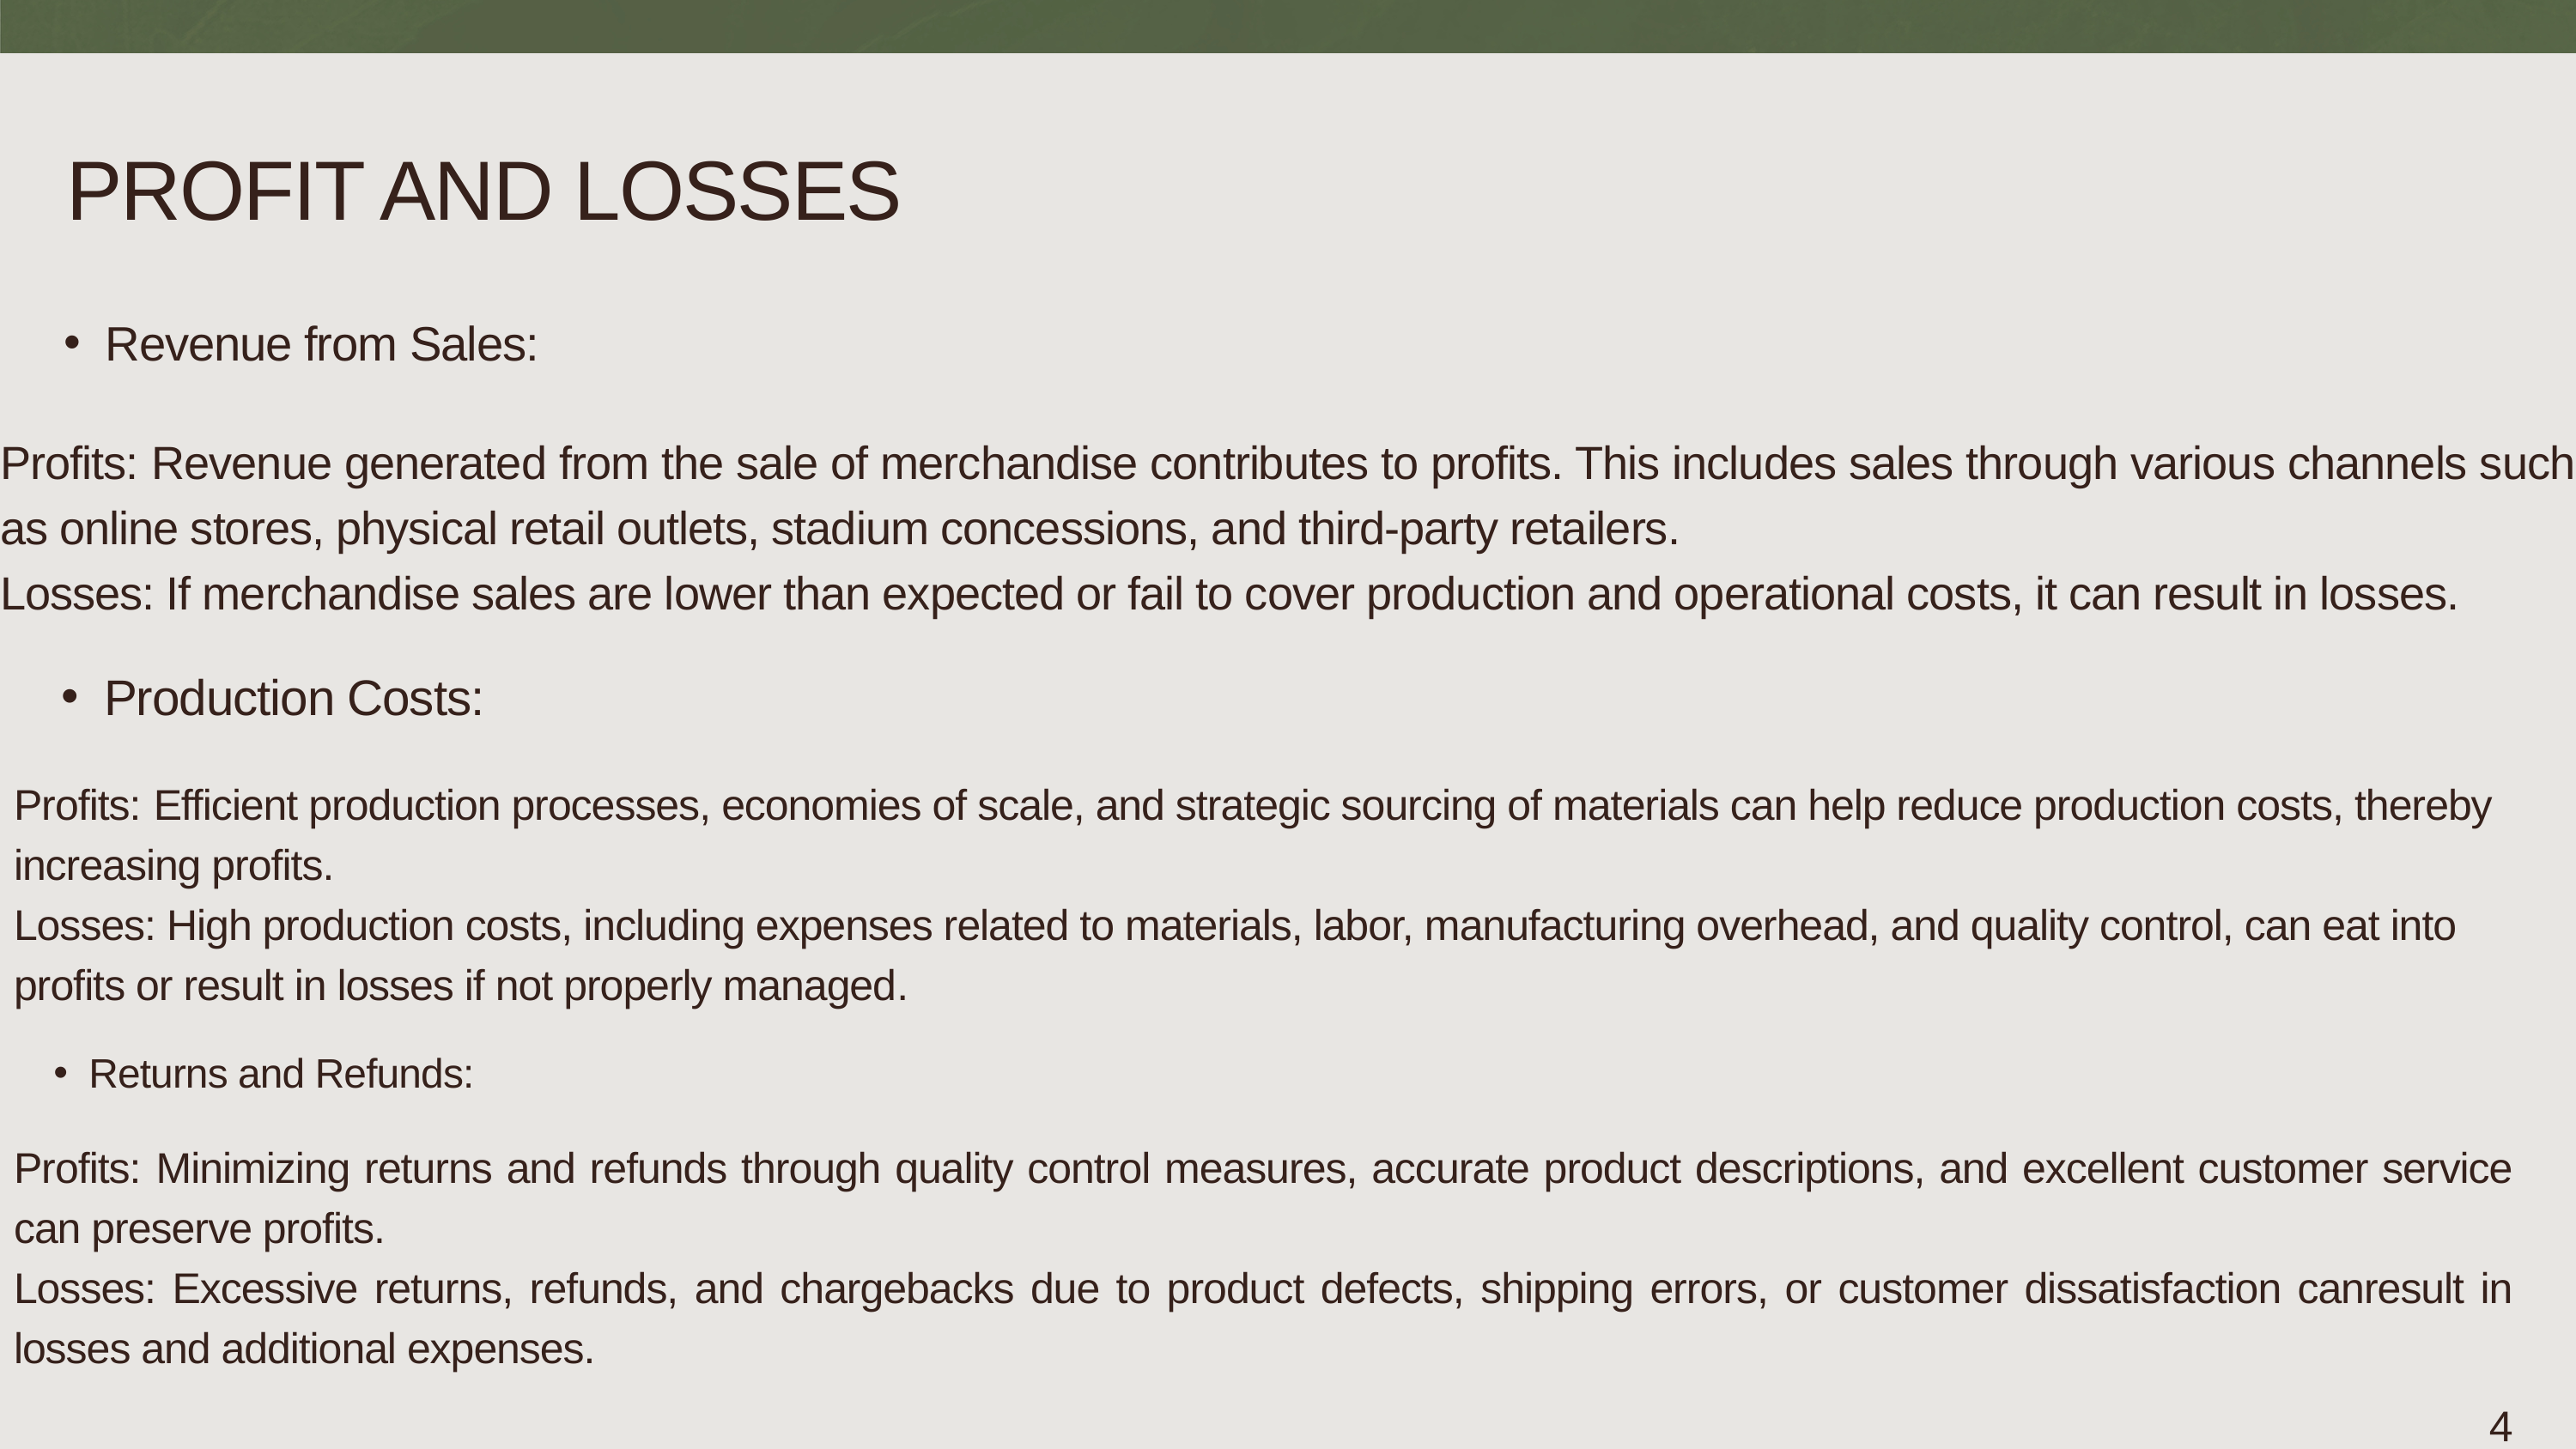

PROFIT AND LOSSES
Revenue from Sales:

Profits: Revenue generated from the sale of merchandise contributes to profits. This includes sales through various channels such as online stores, physical retail outlets, stadium concessions, and third-party retailers.
Losses: If merchandise sales are lower than expected or fail to cover production and operational costs, it can result in losses.
Production Costs:
Profits: Efficient production processes, economies of scale, and strategic sourcing of materials can help reduce production costs, thereby increasing profits.
Losses: High production costs, including expenses related to materials, labor, manufacturing overhead, and quality control, can eat into profits or result in losses if not properly managed.
Returns and Refunds:
Profits: Minimizing returns and refunds through quality control measures, accurate product descriptions, and excellent customer service can preserve profits.
Losses: Excessive returns, refunds, and chargebacks due to product defects, shipping errors, or customer dissatisfaction canresult in losses and additional expenses.
4